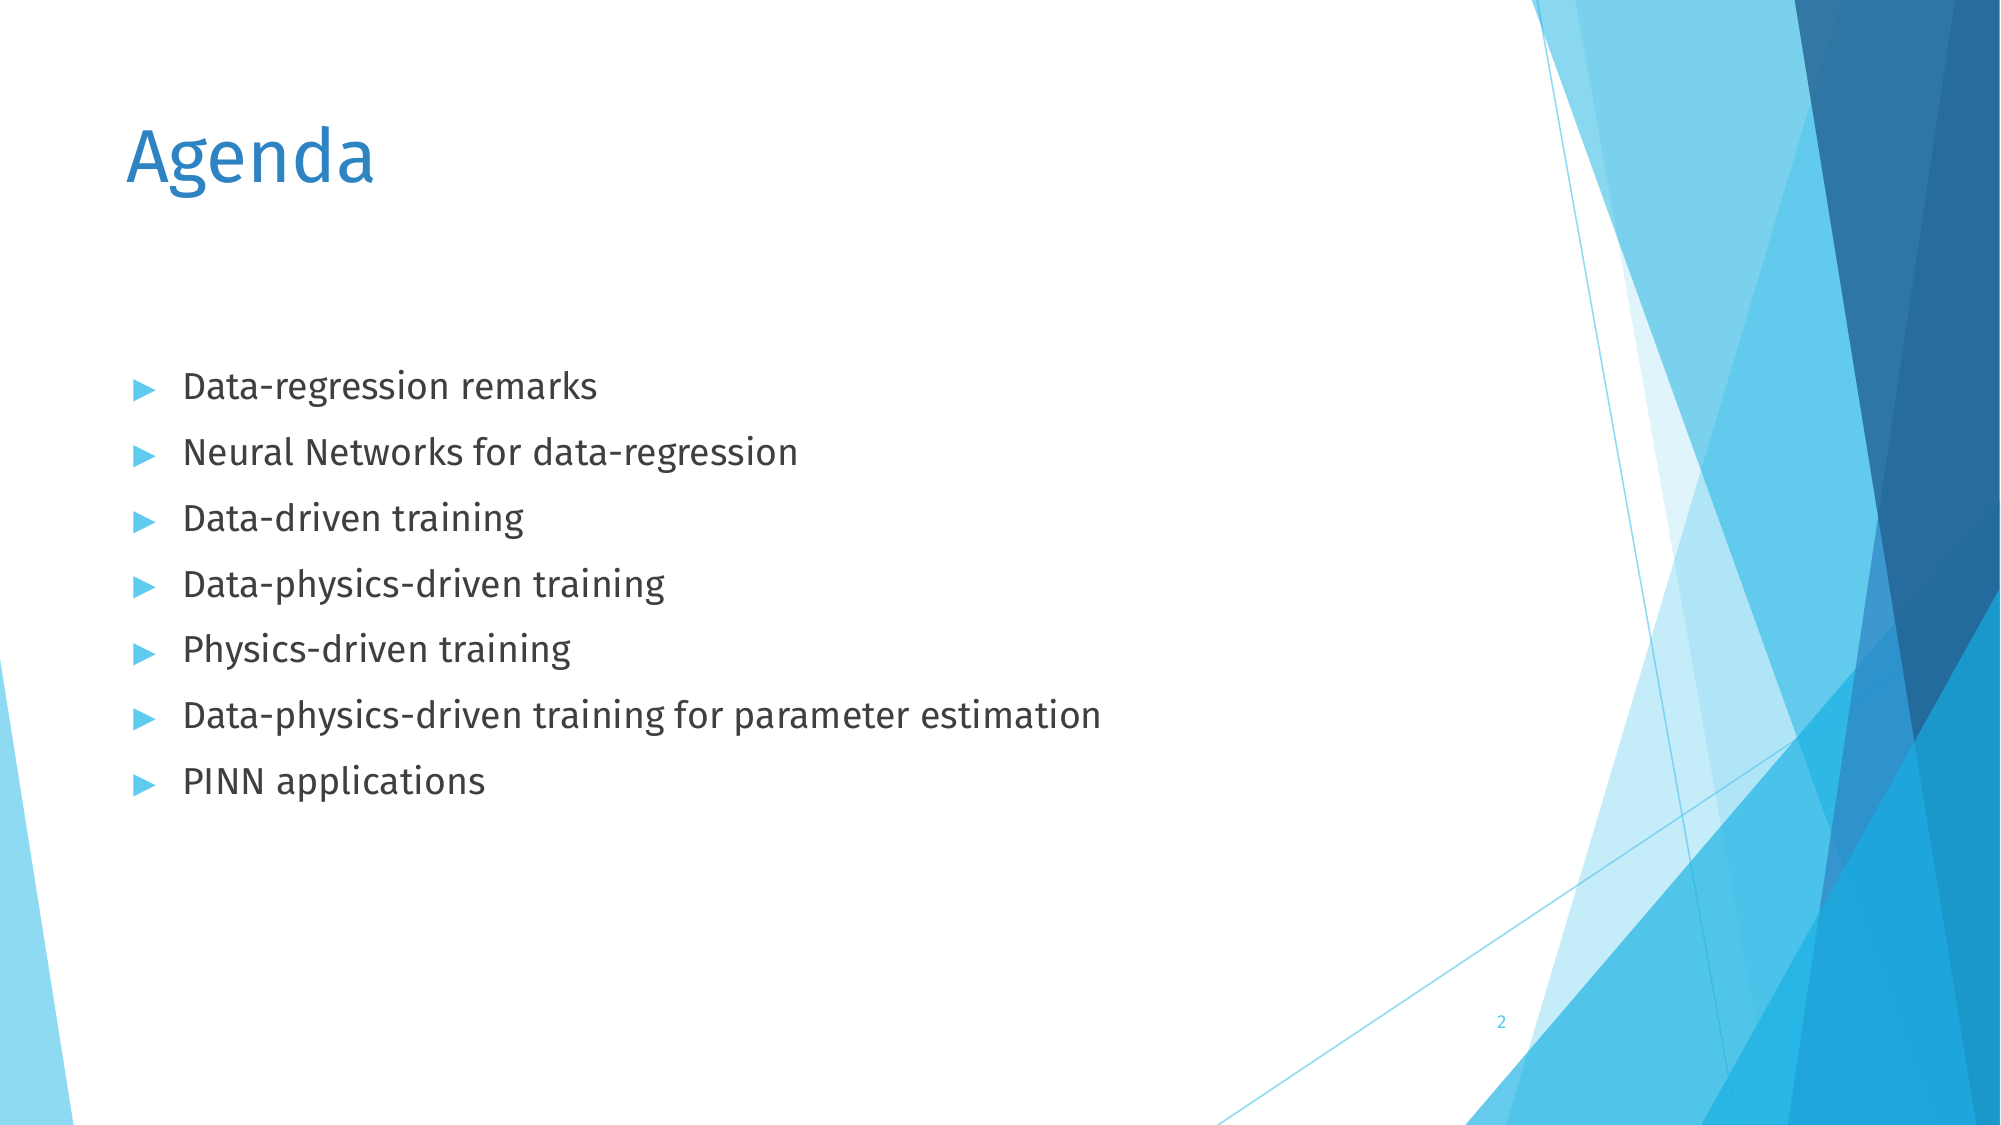

# Agenda
Data-regression remarks
Neural Networks for data-regression
Data-driven training
Data-physics-driven training
Physics-driven training
Data-physics-driven training for parameter estimation
PINN applications

2